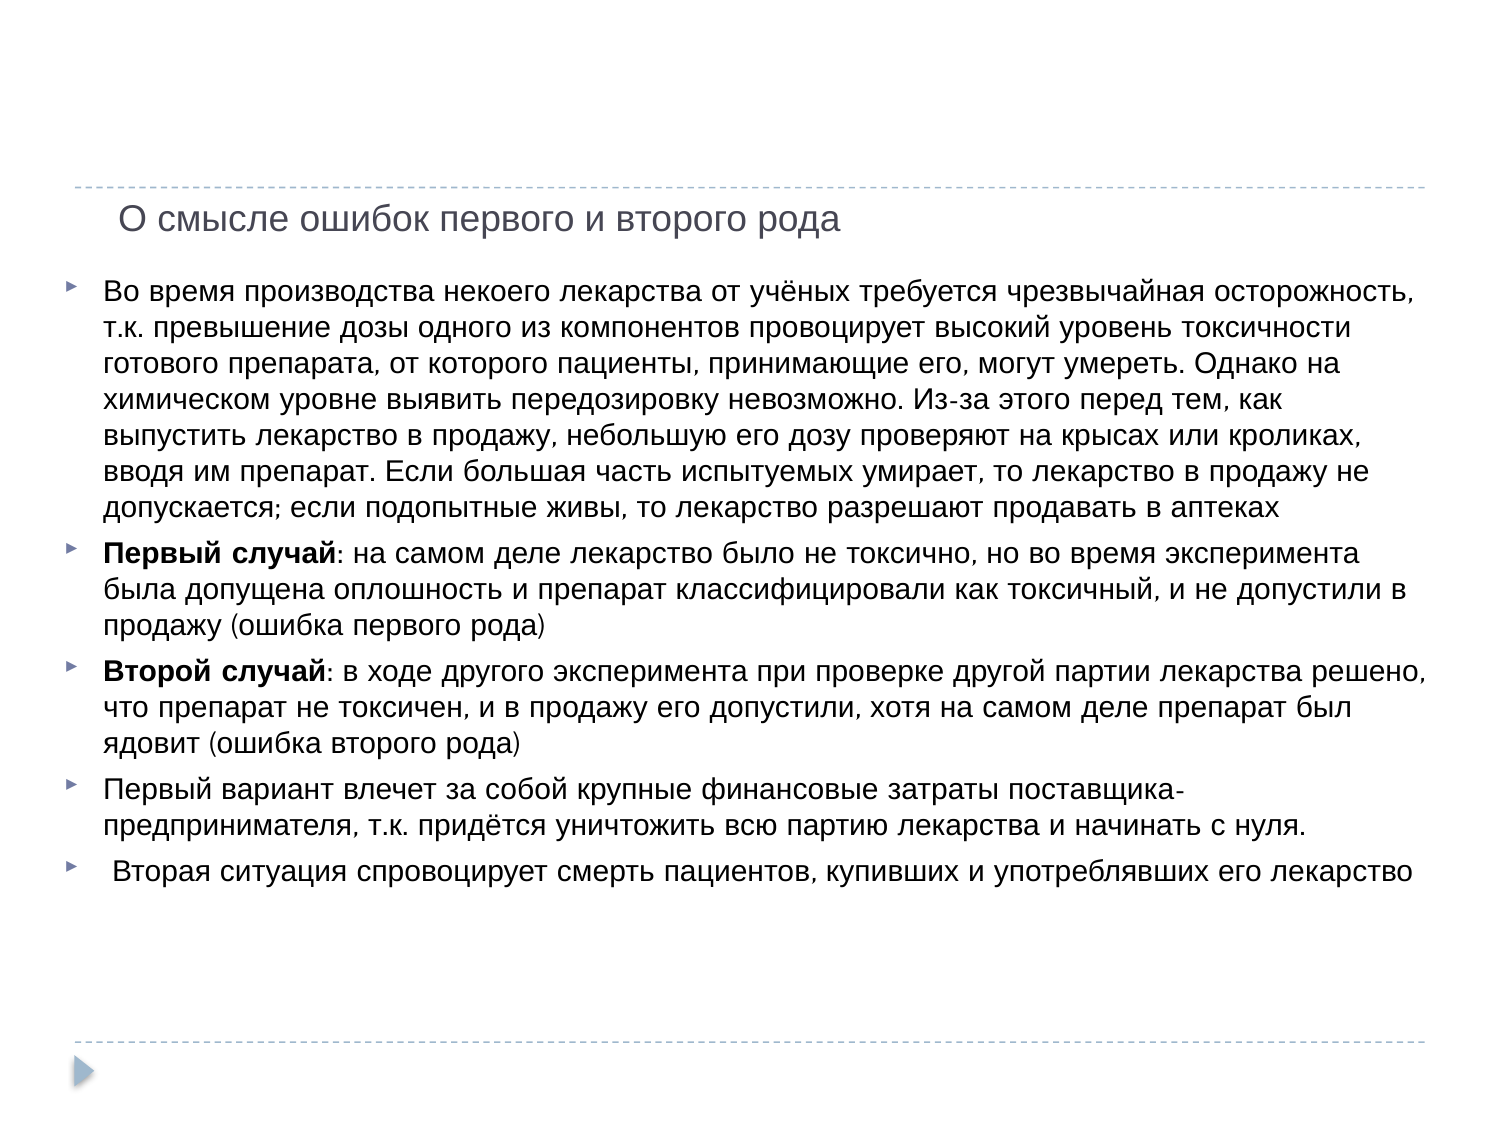

# О смысле ошибок первого и второго рода
Во время производства некоего лекарства от учёных требуется чрезвычайная осторожность, т.к. превышение дозы одного из компонентов провоцирует высокий уровень токсичности готового препарата, от которого пациенты, принимающие его, могут умереть. Однако на химическом уровне выявить передозировку невозможно. Из-за этого перед тем, как выпустить лекарство в продажу, небольшую его дозу проверяют на крысах или кроликах, вводя им препарат. Если большая часть испытуемых умирает, то лекарство в продажу не допускается; если подопытные живы, то лекарство разрешают продавать в аптеках
Первый случай: на самом деле лекарство было не токсично, но во время эксперимента была допущена оплошность и препарат классифицировали как токсичный, и не допустили в продажу (ошибка первого рода)
Второй случай: в ходе другого эксперимента при проверке другой партии лекарства решено, что препарат не токсичен, и в продажу его допустили, хотя на самом деле препарат был ядовит (ошибка второго рода)
Первый вариант влечет за собой крупные финансовые затраты поставщика-предпринимателя, т.к. придётся уничтожить всю партию лекарства и начинать с нуля.
 Вторая ситуация спровоцирует смерть пациентов, купивших и употреблявших его лекарство